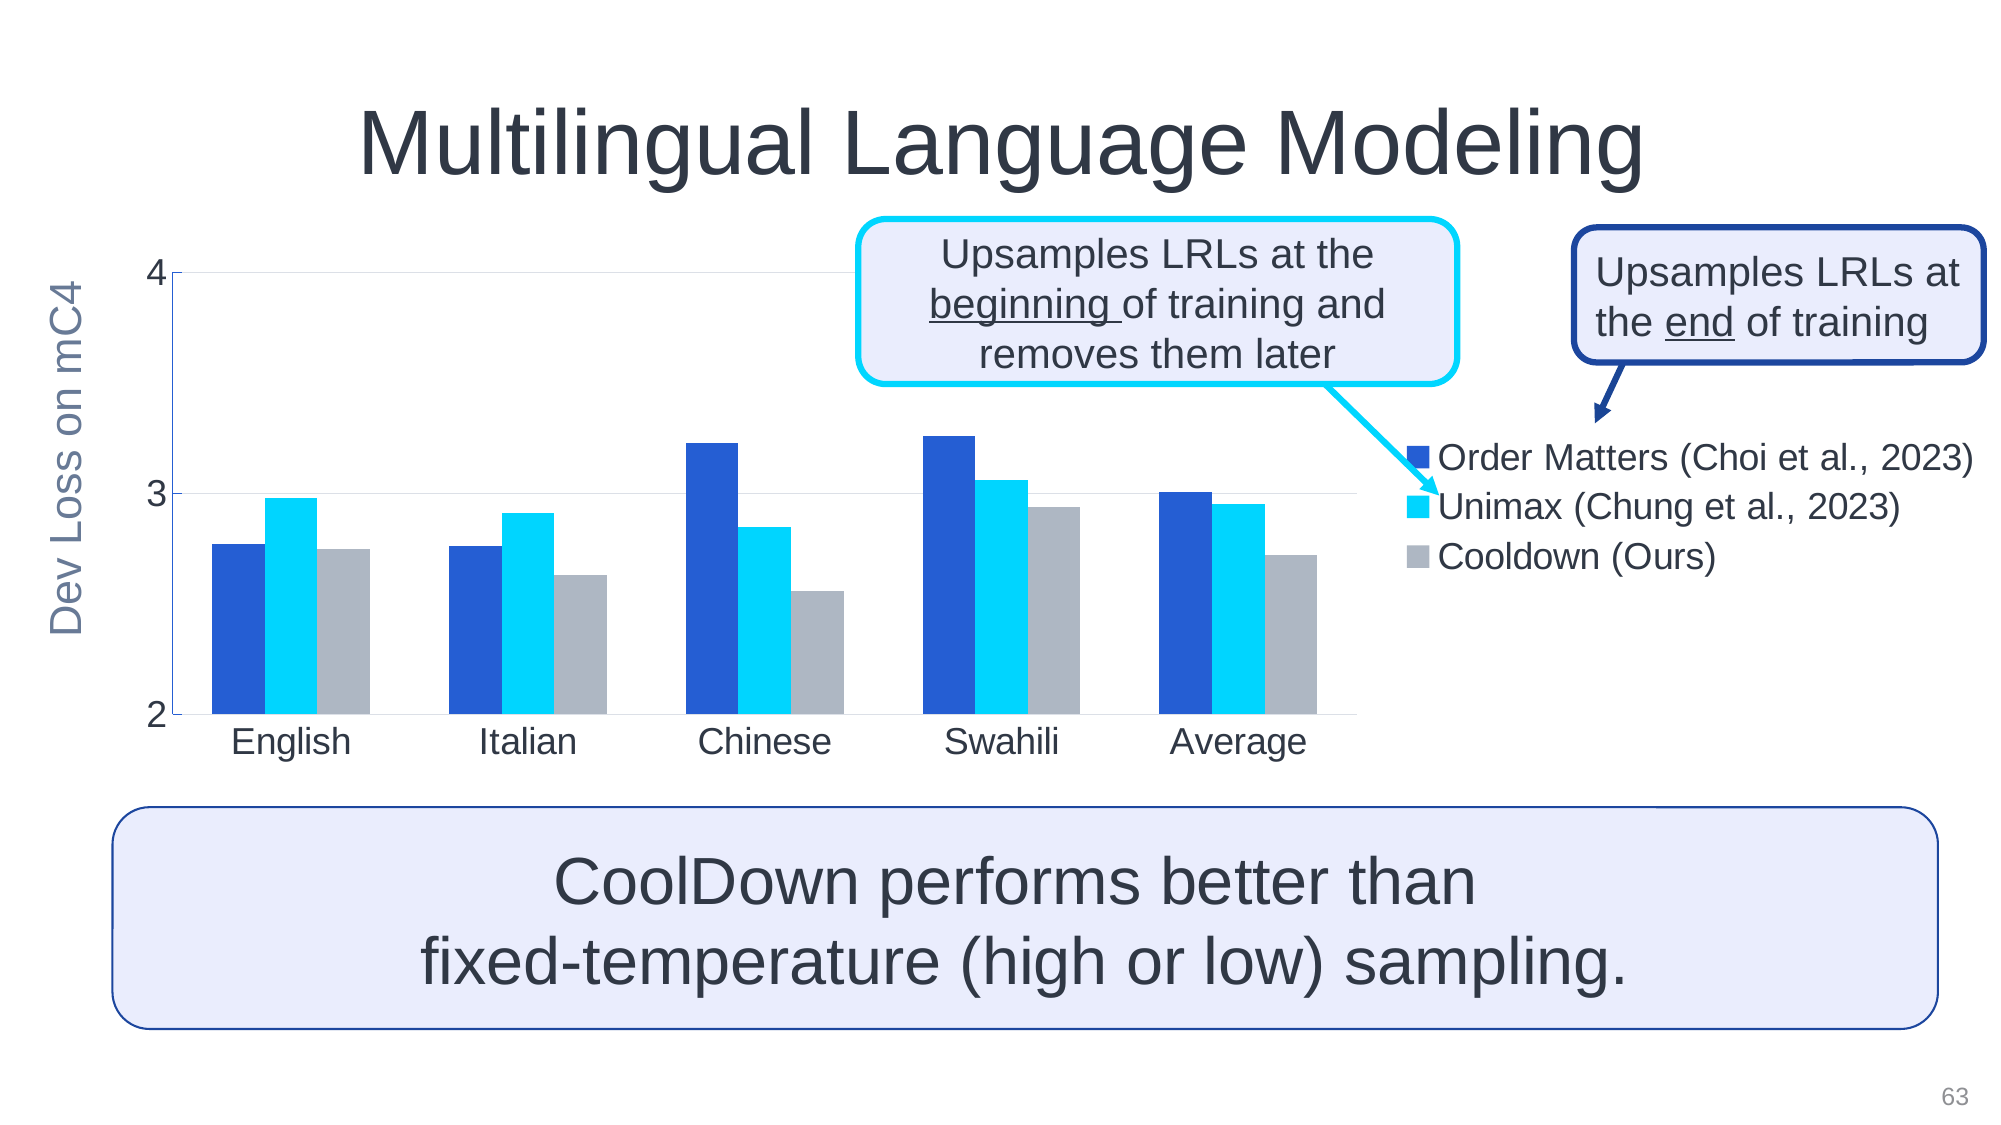

# Multilingual Language Modeling
Upsamples LRLs at the beginning of training and removes them later
Upsamples LRLs at the end of training

### Chart

| Category | Order Matters (Choi et al., 2023) | Unimax (Chung et al., 2023) | Cooldown (Ours) |
|---|---|---|---|
| English | 2.77 | 2.98 | 2.75 |
| Italian | 2.76 | 2.91 | 2.63 |
| Chinese | 3.23 | 2.85 | 2.56 |
| Swahili | 3.26 | 3.06 | 2.94 |
| Average | 3.005 | 2.95 | 2.7199999999999998 |
Dev Loss on mC4
CoolDown performs better than
fixed-temperature (high or low) sampling.
63